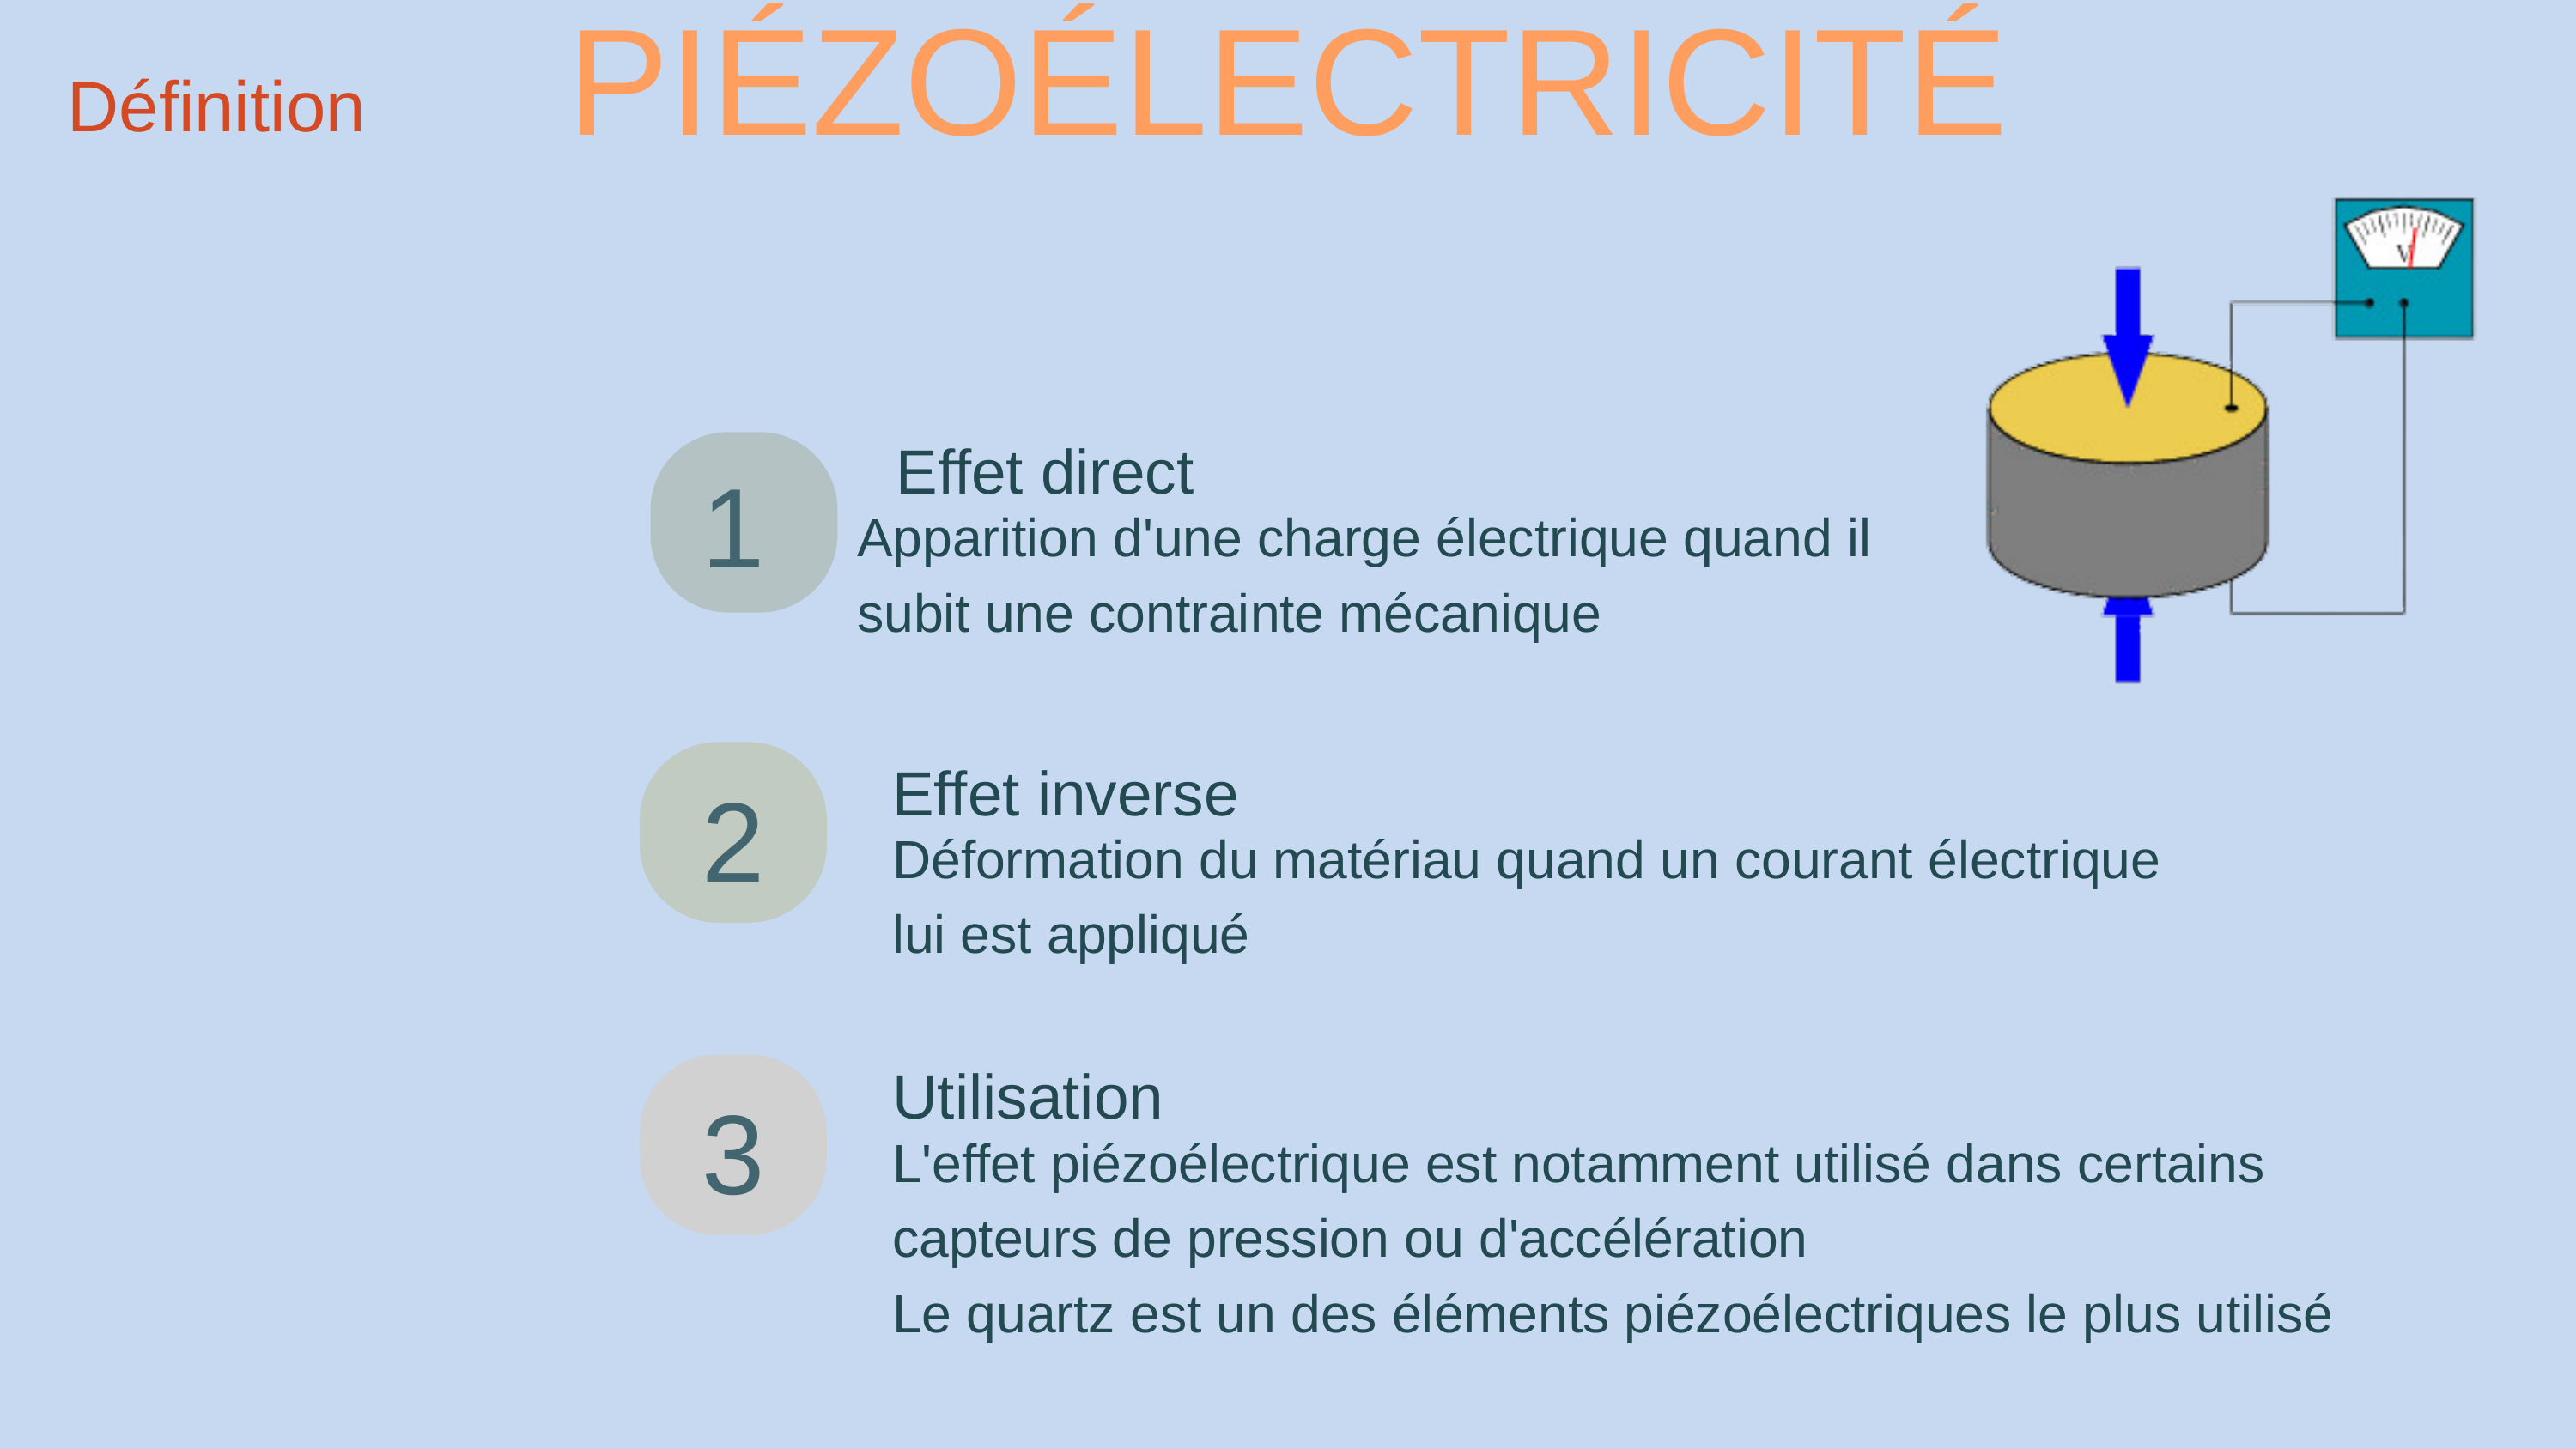

PIÉZOÉLECTRICITÉ
Définition

Effet direct

1
Apparition d'une charge électrique quand il subit une contrainte mécanique

Effet inverse

2
Déformation du matériau quand un courant électrique lui est appliqué

Utilisation

3
L'effet piézoélectrique est notamment utilisé dans certains capteurs de pression ou d'accélération
Le quartz est un des éléments piézoélectriques le plus utilisé